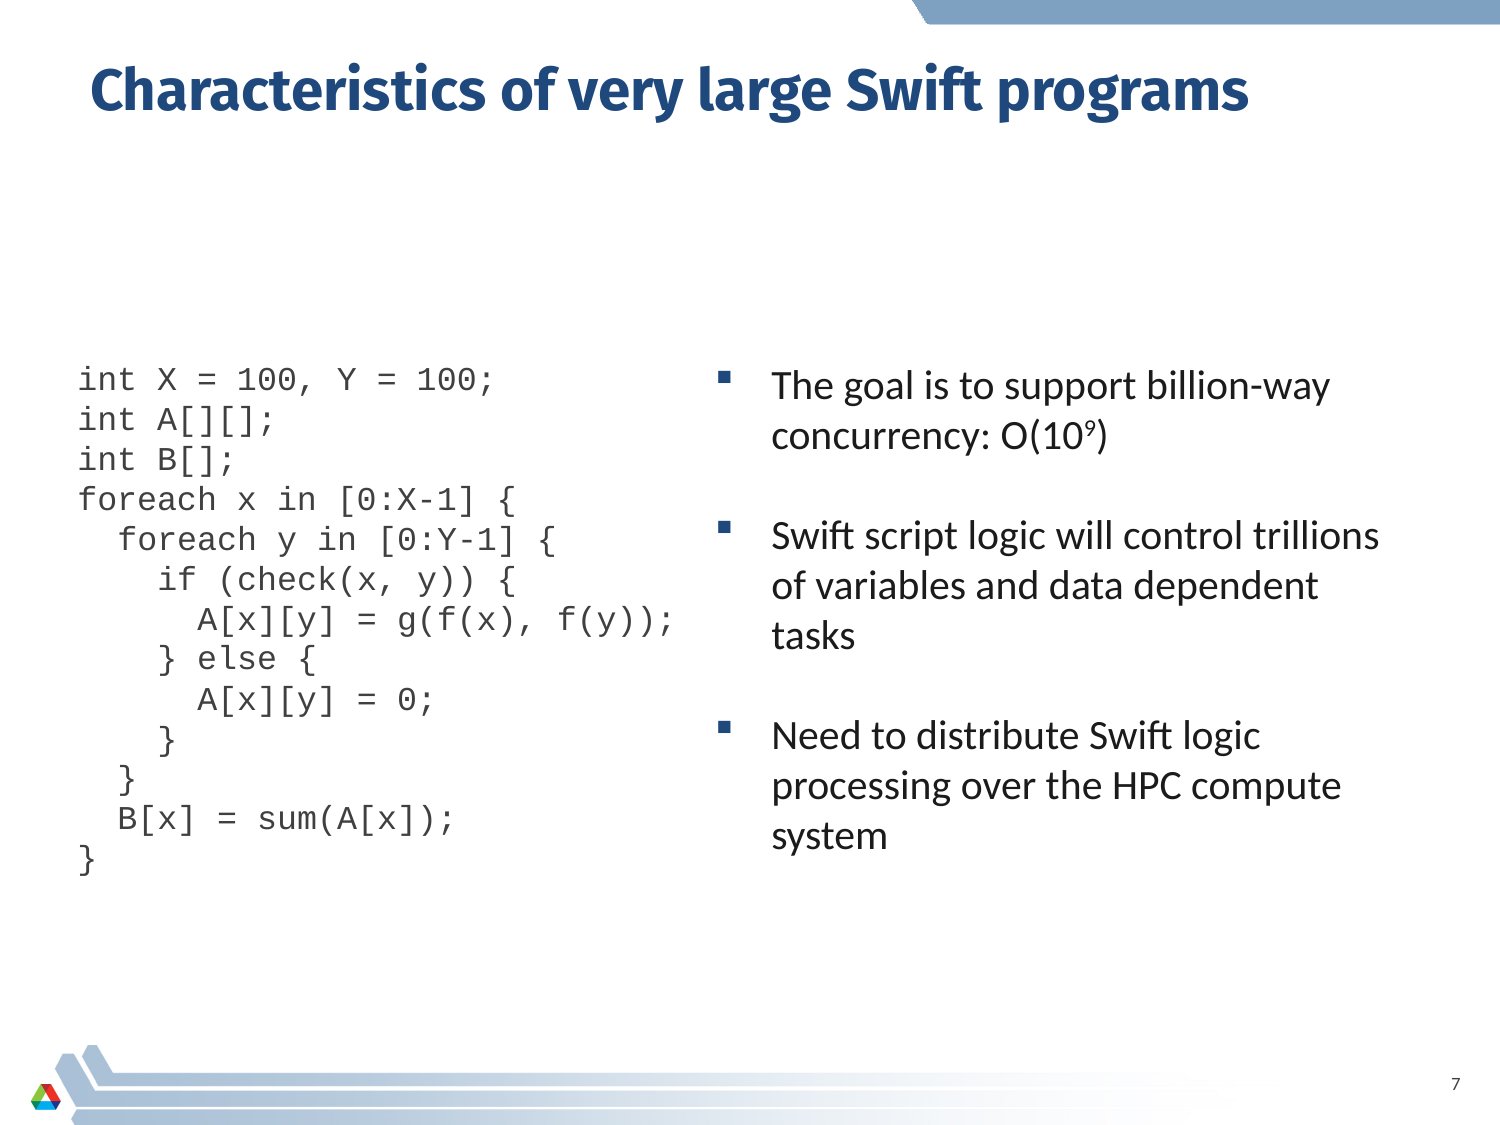

# Characteristics of very large Swift programs
int X = 100, Y = 100;
int A[][];
int B[];
foreach x in [0:X-1] {
  foreach y in [0:Y-1] {
    if (check(x, y)) {
      A[x][y] = g(f(x), f(y));
    } else {
      A[x][y] = 0;
    }
  }
  B[x] = sum(A[x]);
}
The goal is to support billion-way concurrency: O(109)

Swift script logic will control trillions of variables and data dependent tasks

Need to distribute Swift logic processing over the HPC compute system

7